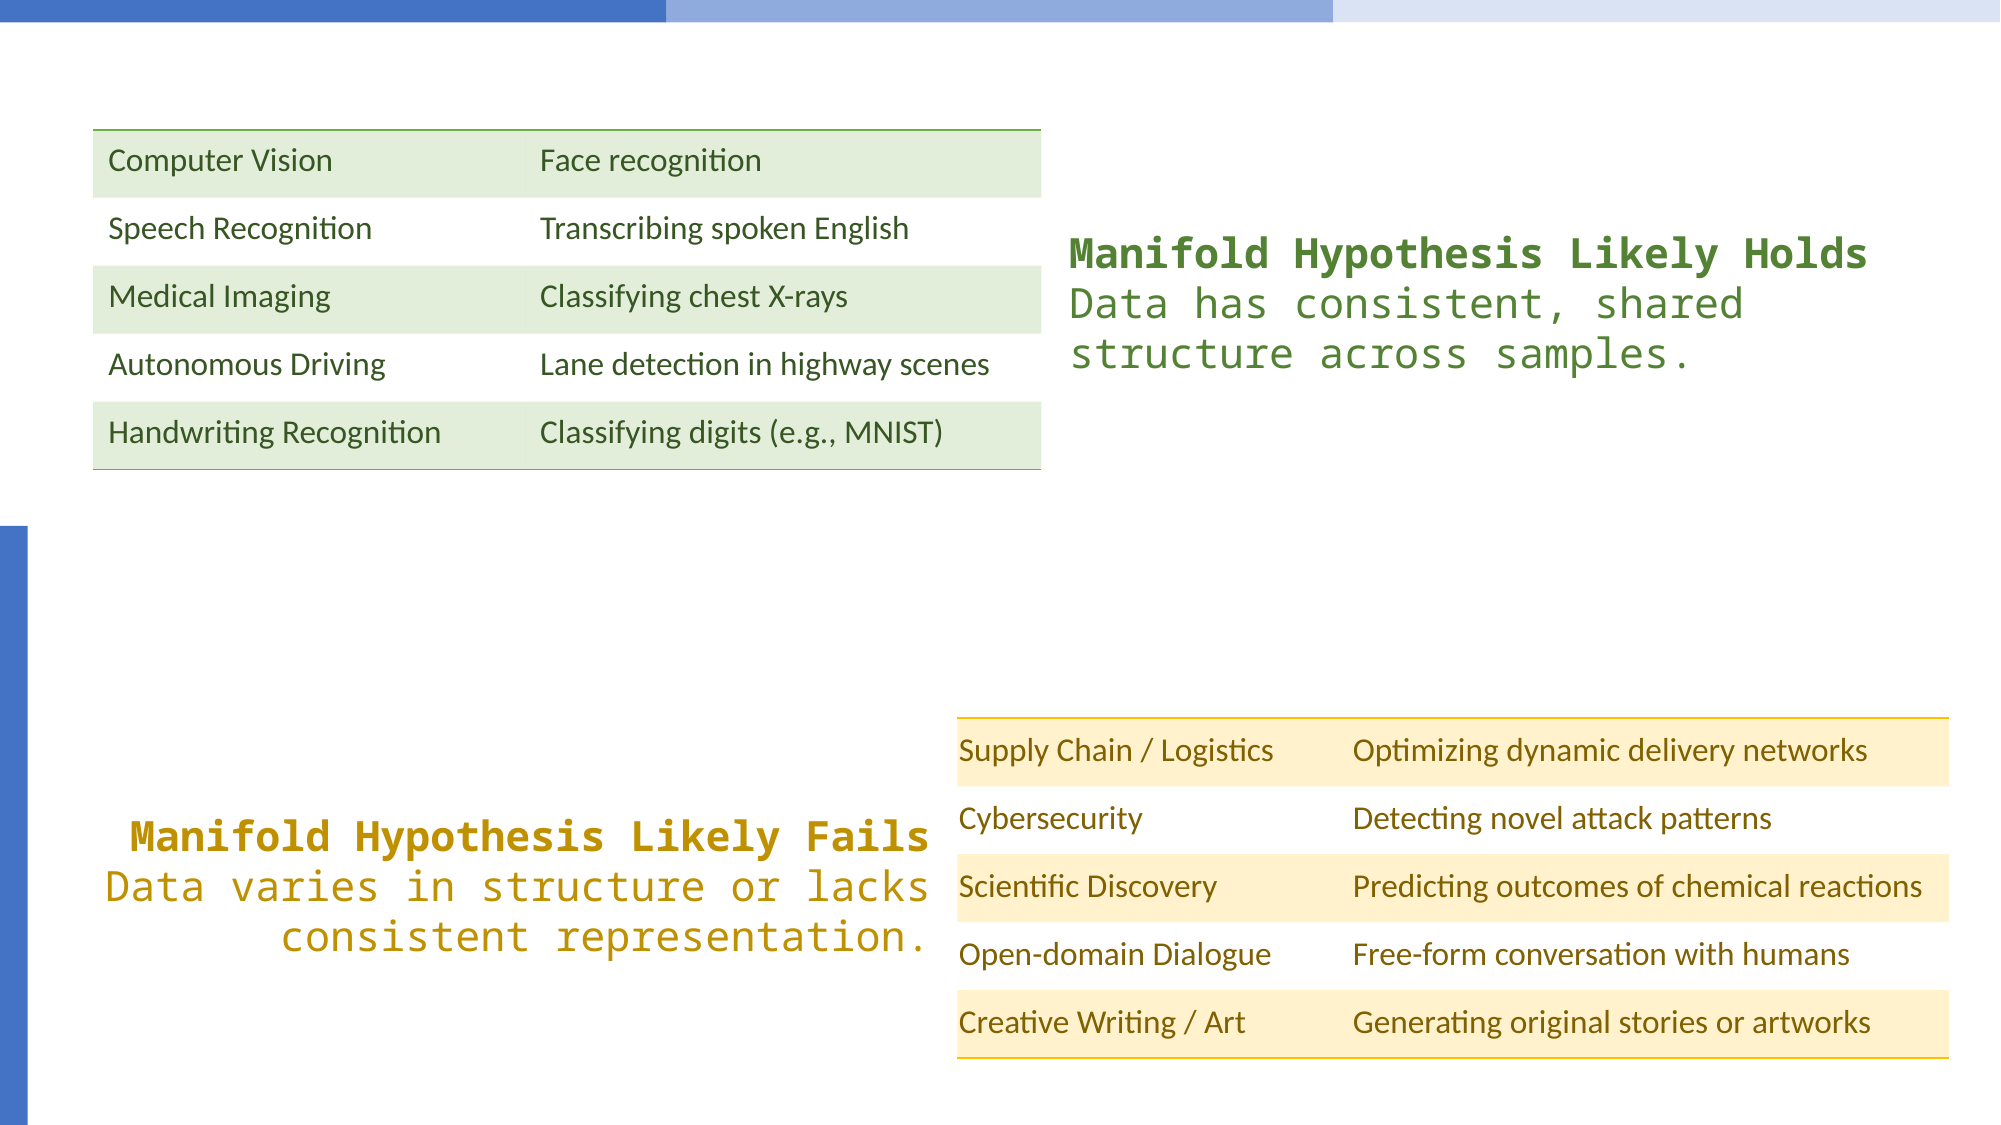

| Computer Vision | Face recognition |
| --- | --- |
| Speech Recognition | Transcribing spoken English |
| Medical Imaging | Classifying chest X-rays |
| Autonomous Driving | Lane detection in highway scenes |
| Handwriting Recognition | Classifying digits (e.g., MNIST) |
Manifold Hypothesis Likely Holds
Data has consistent, shared structure across samples.
| Supply Chain / Logistics | Optimizing dynamic delivery networks |
| --- | --- |
| Cybersecurity | Detecting novel attack patterns |
| Scientific Discovery | Predicting outcomes of chemical reactions |
| Open-domain Dialogue | Free-form conversation with humans |
| Creative Writing / Art | Generating original stories or artworks |
Manifold Hypothesis Likely Fails
Data varies in structure or lacks consistent representation.